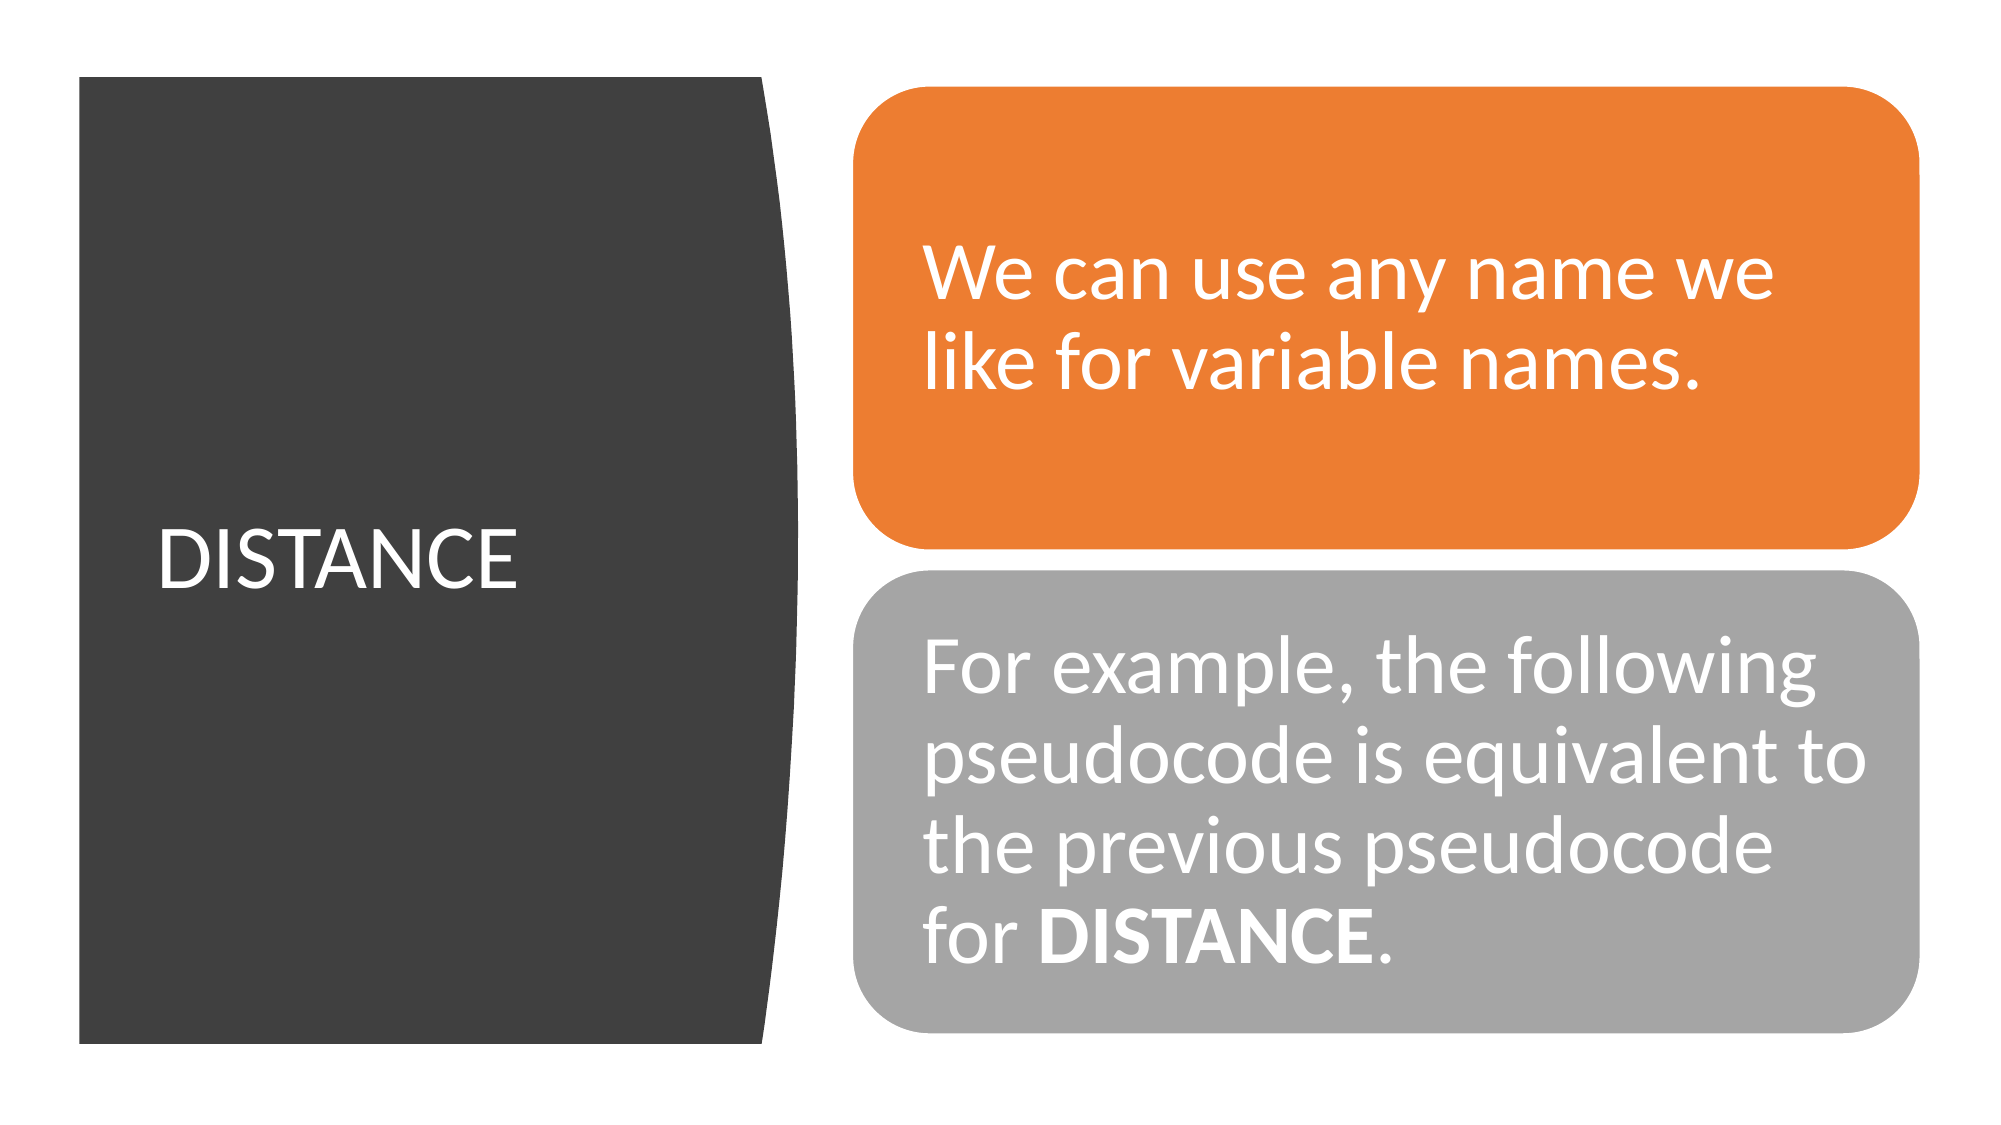

We can use any name we like for variable names.
For example, the following pseudocode is equivalent to the previous pseudocode for DISTANCE.

# DISTANCE